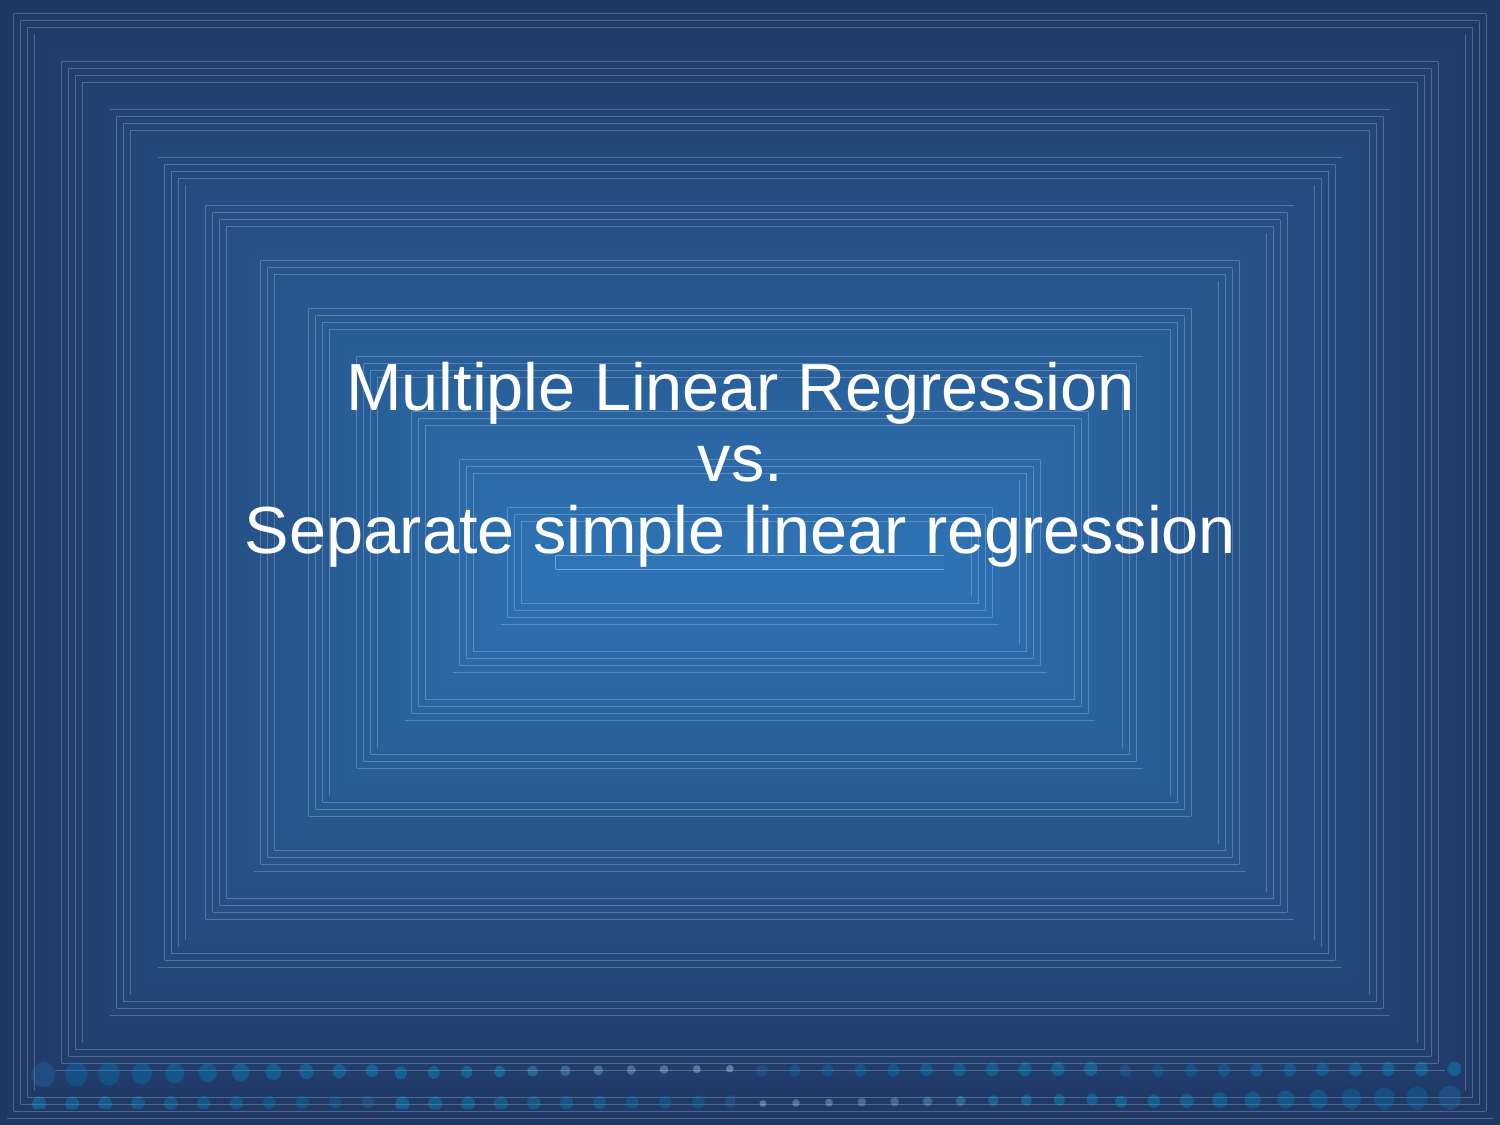

# Multiple Linear Regression vs. Separate simple linear regression